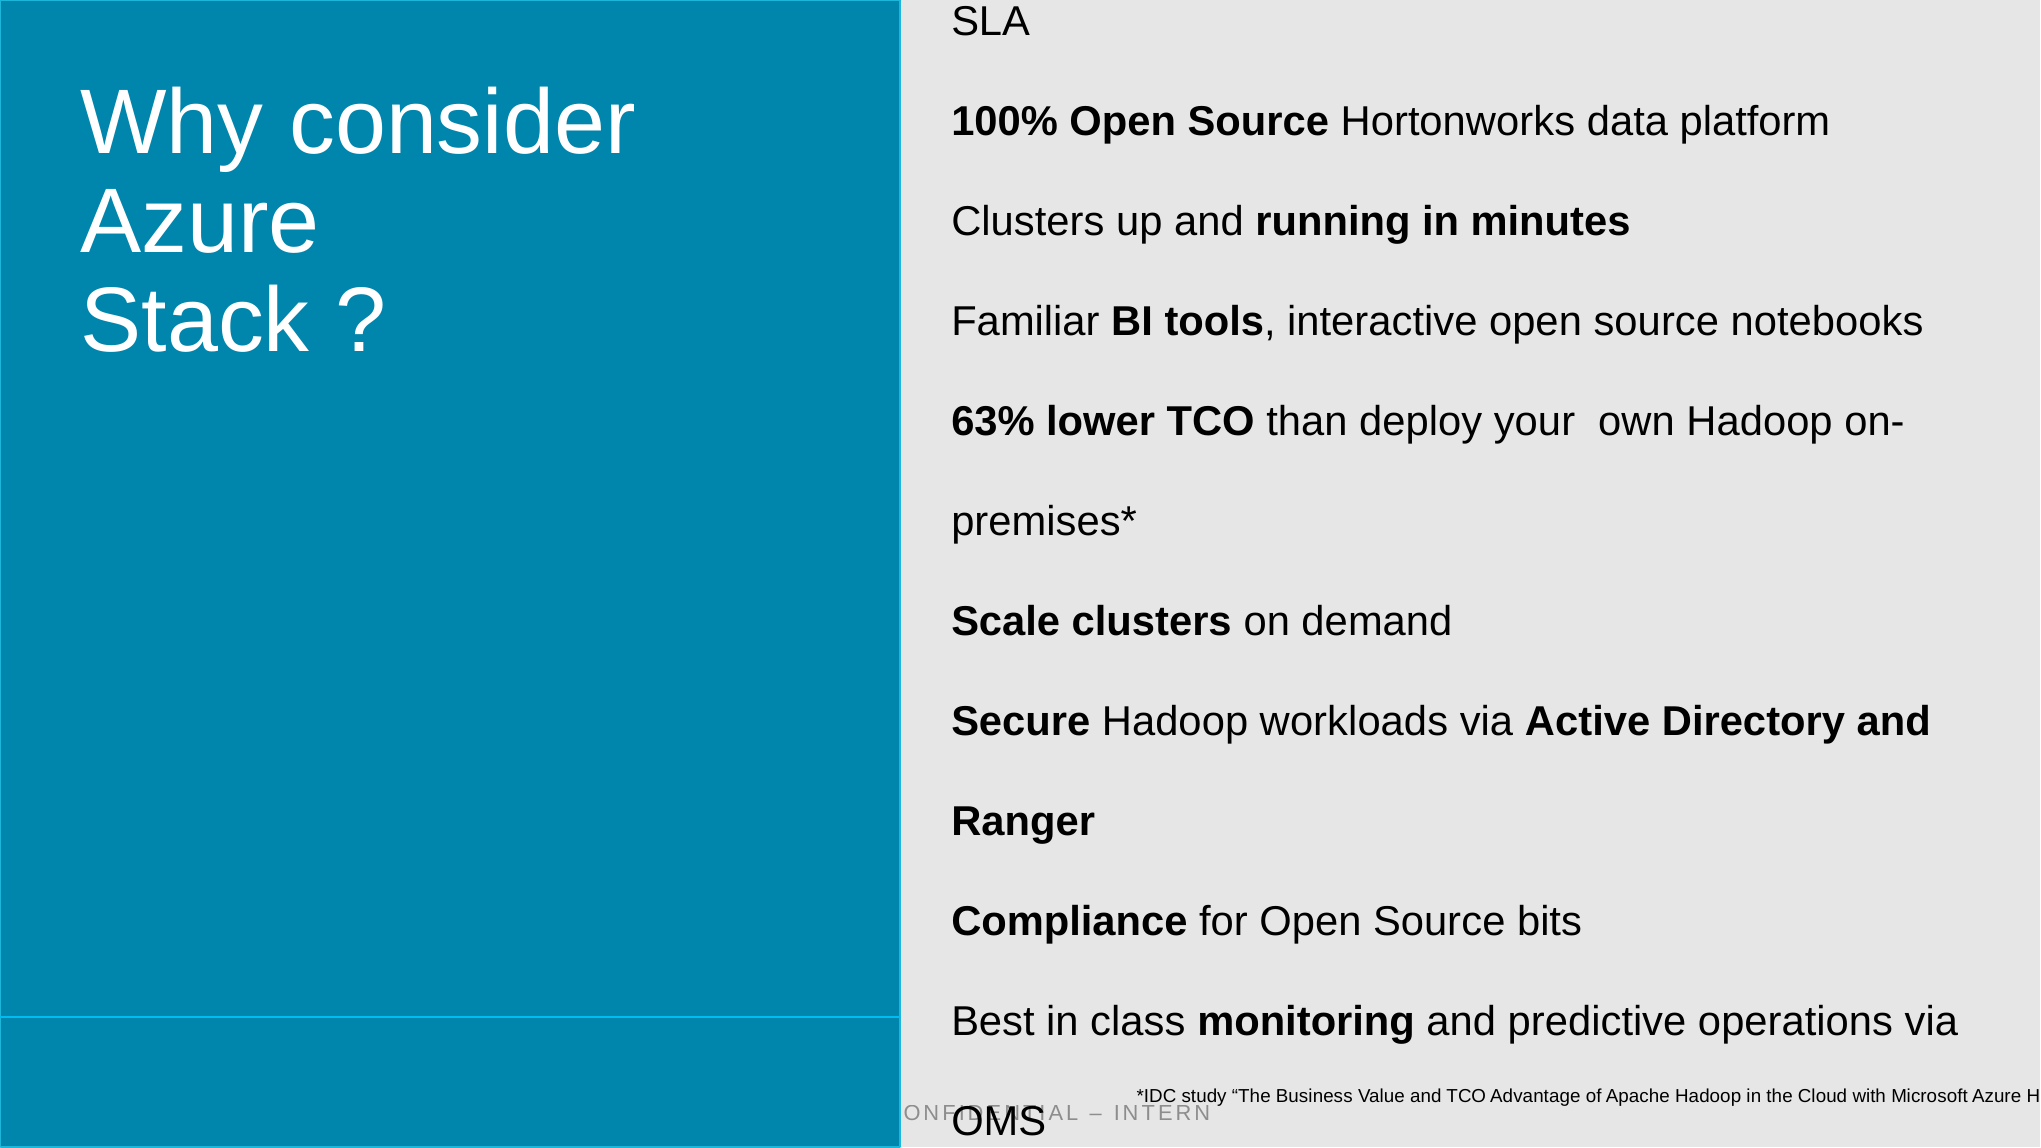

Fully-managed Hadoop and Spark for the cloud. 99.9% SLA
100% Open Source Hortonworks data platform
Clusters up and running in minutes
Familiar BI tools, interactive open source notebooks
63% lower TCO than deploy your  own Hadoop on-premises*
Scale clusters on demand
Secure Hadoop workloads via Active Directory and Ranger
Compliance for Open Source bits
Best in class monitoring and predictive operations via OMS
Native Integration with leading ISVs

Why consider Azure
Stack ?
*IDC study “The Business Value and TCO Advantage of Apache Hadoop in the Cloud with Microsoft Azure HDInsight”